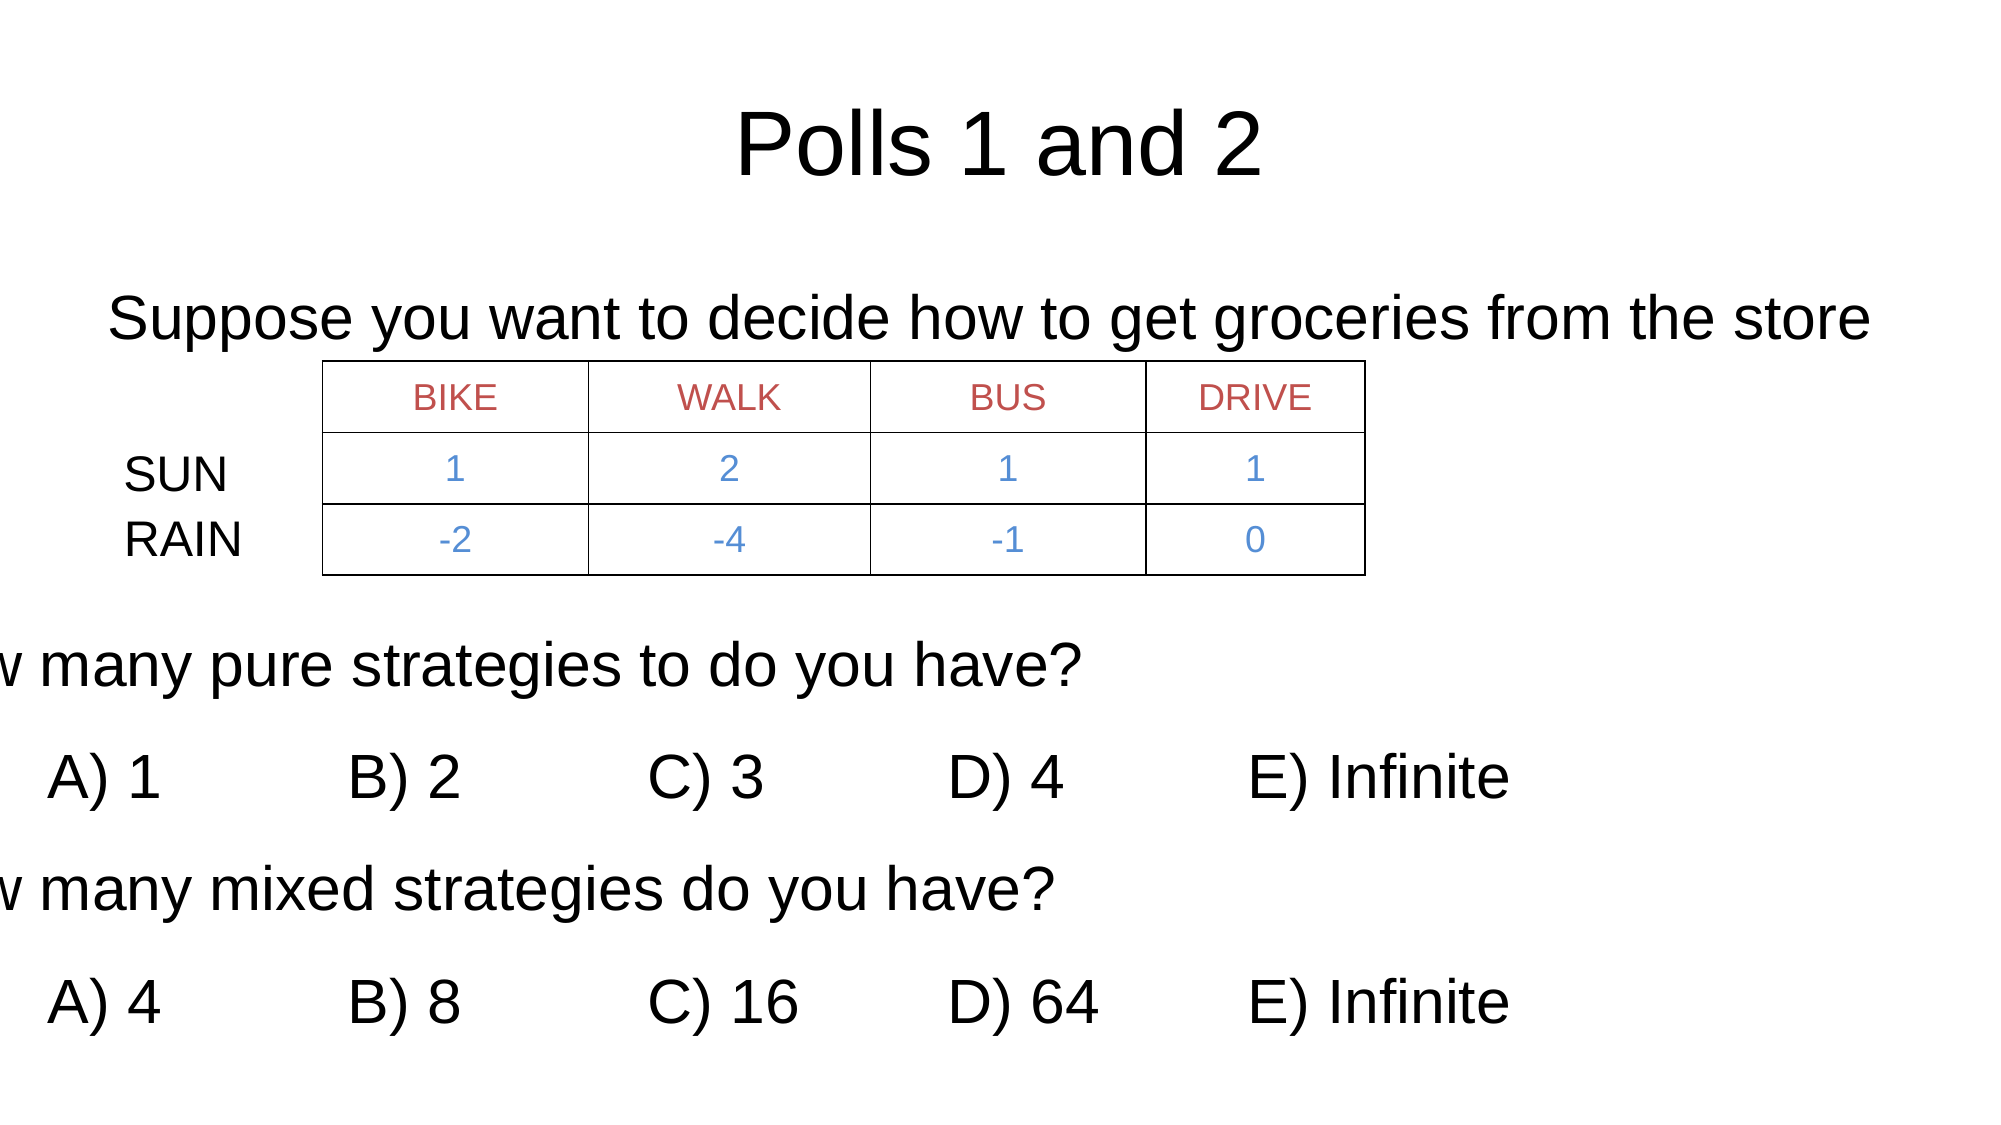

# Polls 1 and 2
Suppose you want to decide how to get groceries from the store
| BIKE | WALK | BUS | DRIVE |
| --- | --- | --- | --- |
| 1 | 2 | 1 | 1 |
| -2 | -4 | -1 | 0 |
SUN
RAIN
How many pure strategies to do you have?
	A) 1		B) 2		C) 3		D) 4		E) Infinite
How many mixed strategies do you have?
	A) 4		B) 8		C) 16 	D) 64 	E) Infinite